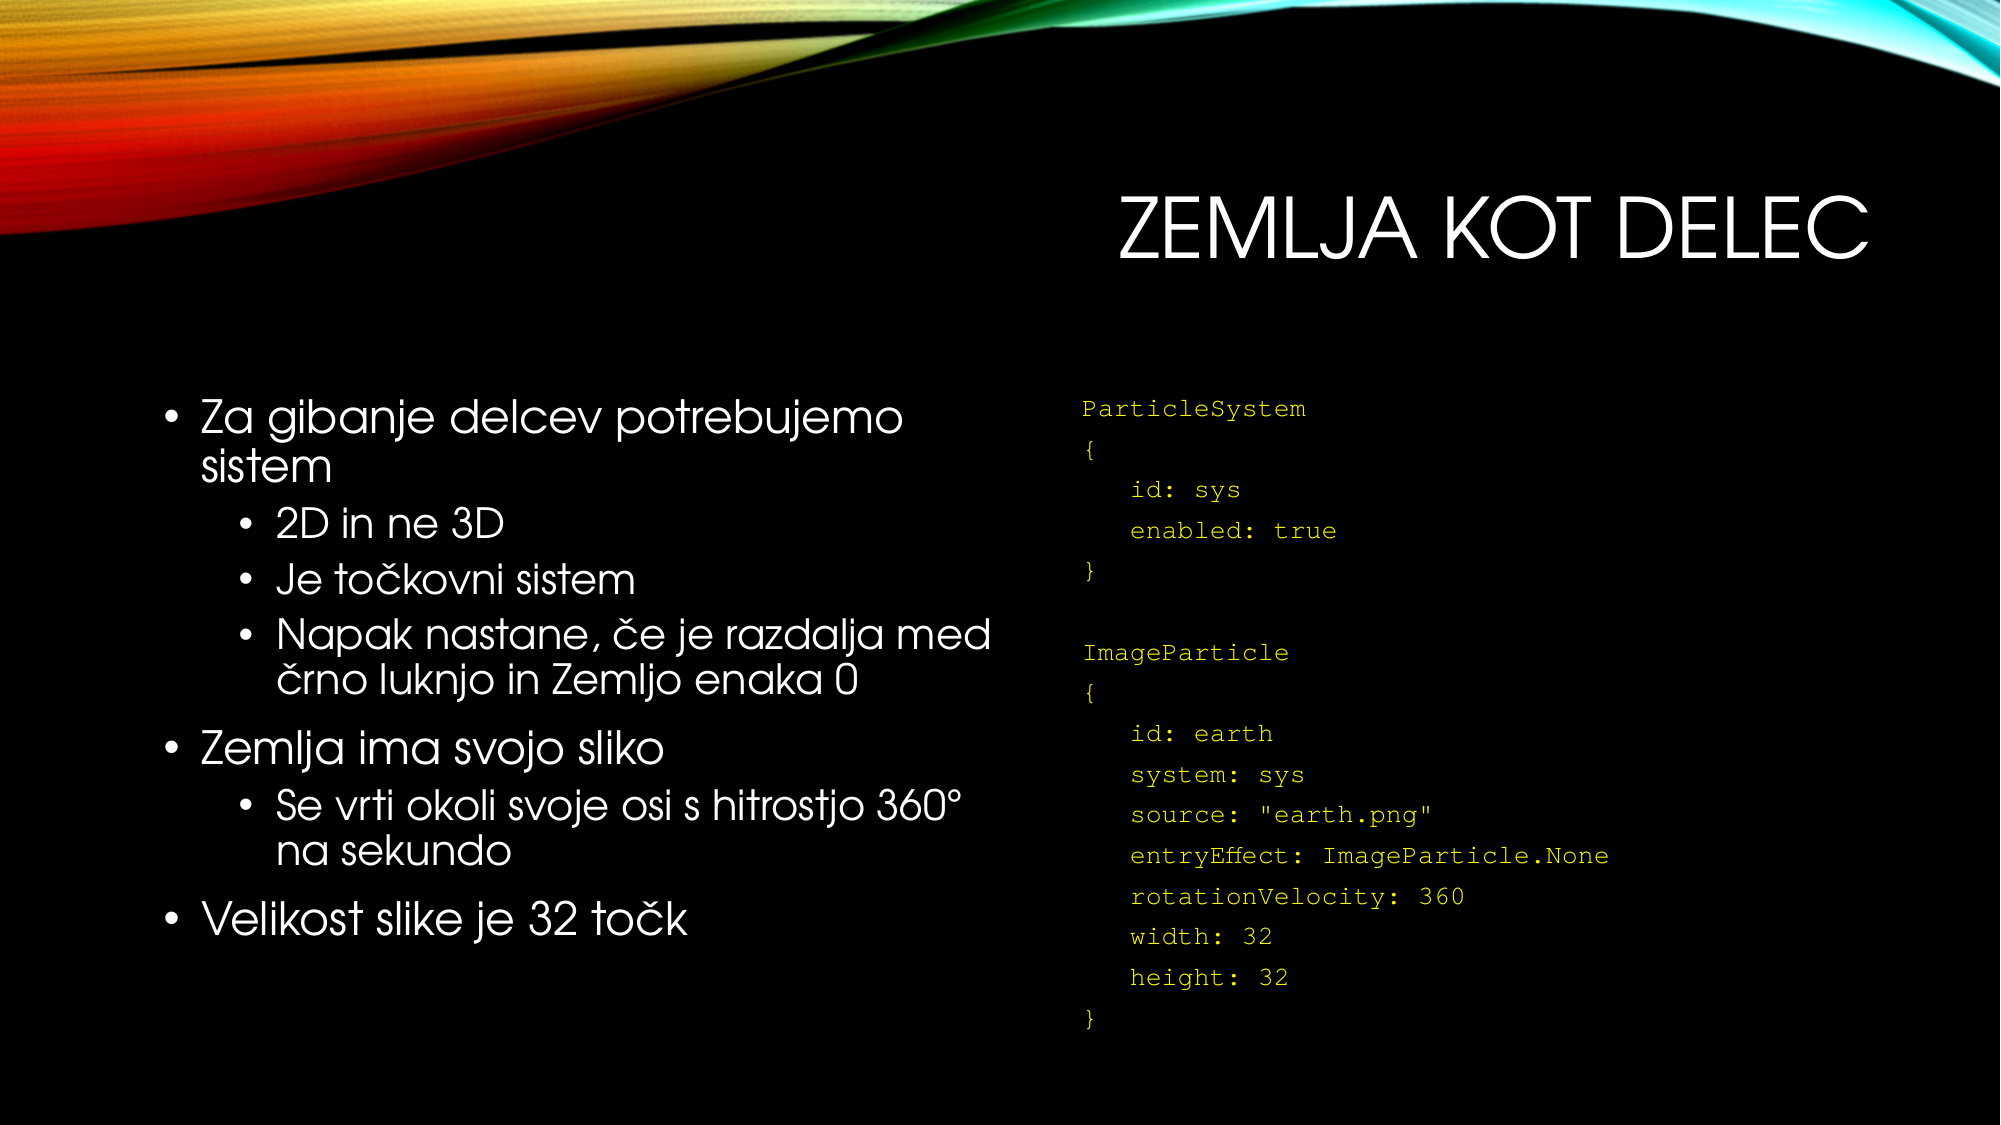

# ZEMLJA KOT DELEC
Za gibanje delcev potrebujemo sistem
2D in ne 3D
Je točkovni sistem
Napak nastane, če je razdalja med črno luknjo in Zemljo enaka 0
Zemlja ima svojo sliko
Se vrti okoli svoje osi s hitrostjo 360° na sekundo
Velikost slike je 32 točk

ParticleSystem
{
   id: sys
   enabled: true
}

ImageParticle
{
   id: earth
   system: sys
   source: "earth.png"
   entryEffect: ImageParticle.None
   rotationVelocity: 360
   width: 32
   height: 32
}